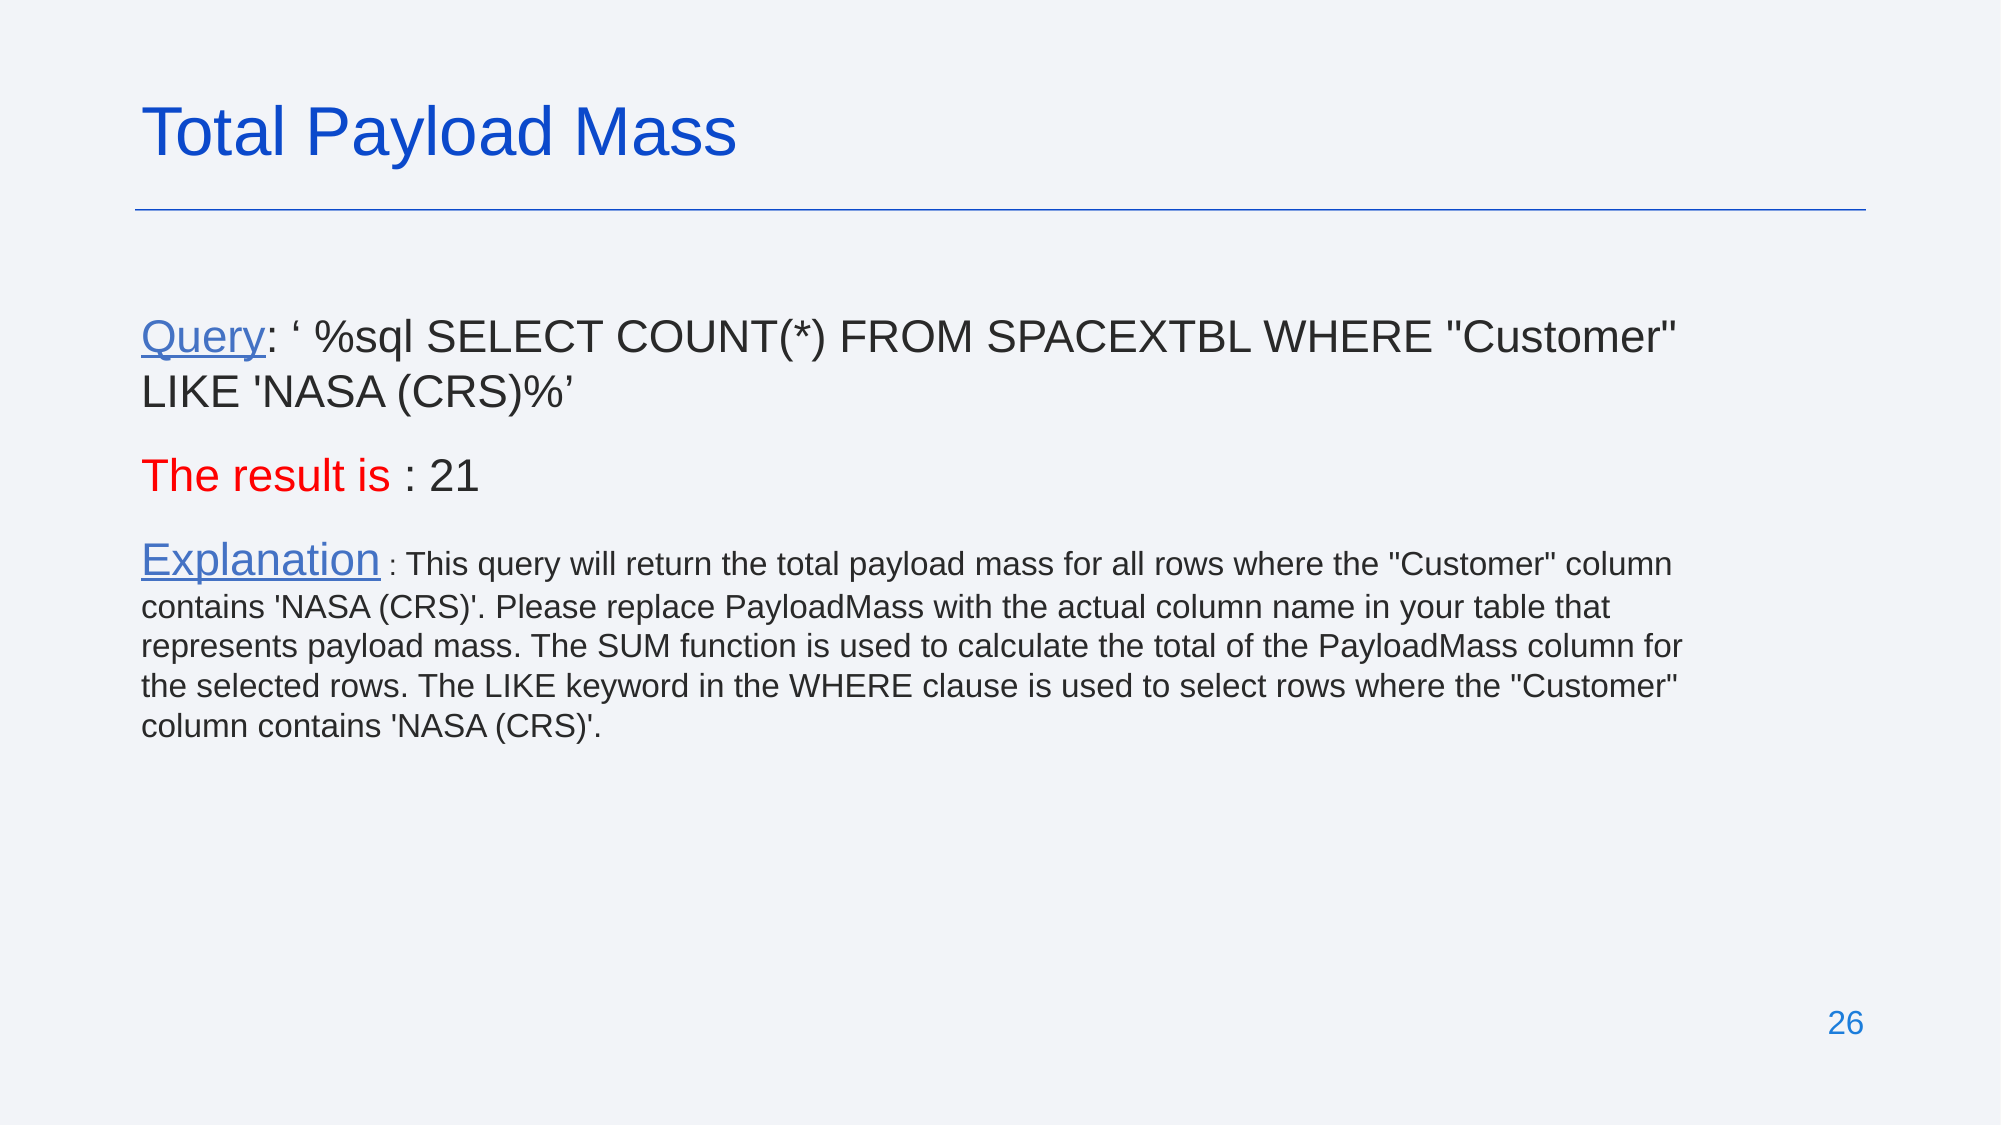

Total Payload Mass
Query: ‘ %sql SELECT COUNT(*) FROM SPACEXTBL WHERE "Customer" LIKE 'NASA (CRS)%’
The result is : 21
Explanation : This query will return the total payload mass for all rows where the "Customer" column contains 'NASA (CRS)'. Please replace PayloadMass with the actual column name in your table that represents payload mass. The SUM function is used to calculate the total of the PayloadMass column for the selected rows. The LIKE keyword in the WHERE clause is used to select rows where the "Customer" column contains 'NASA (CRS)'.
26